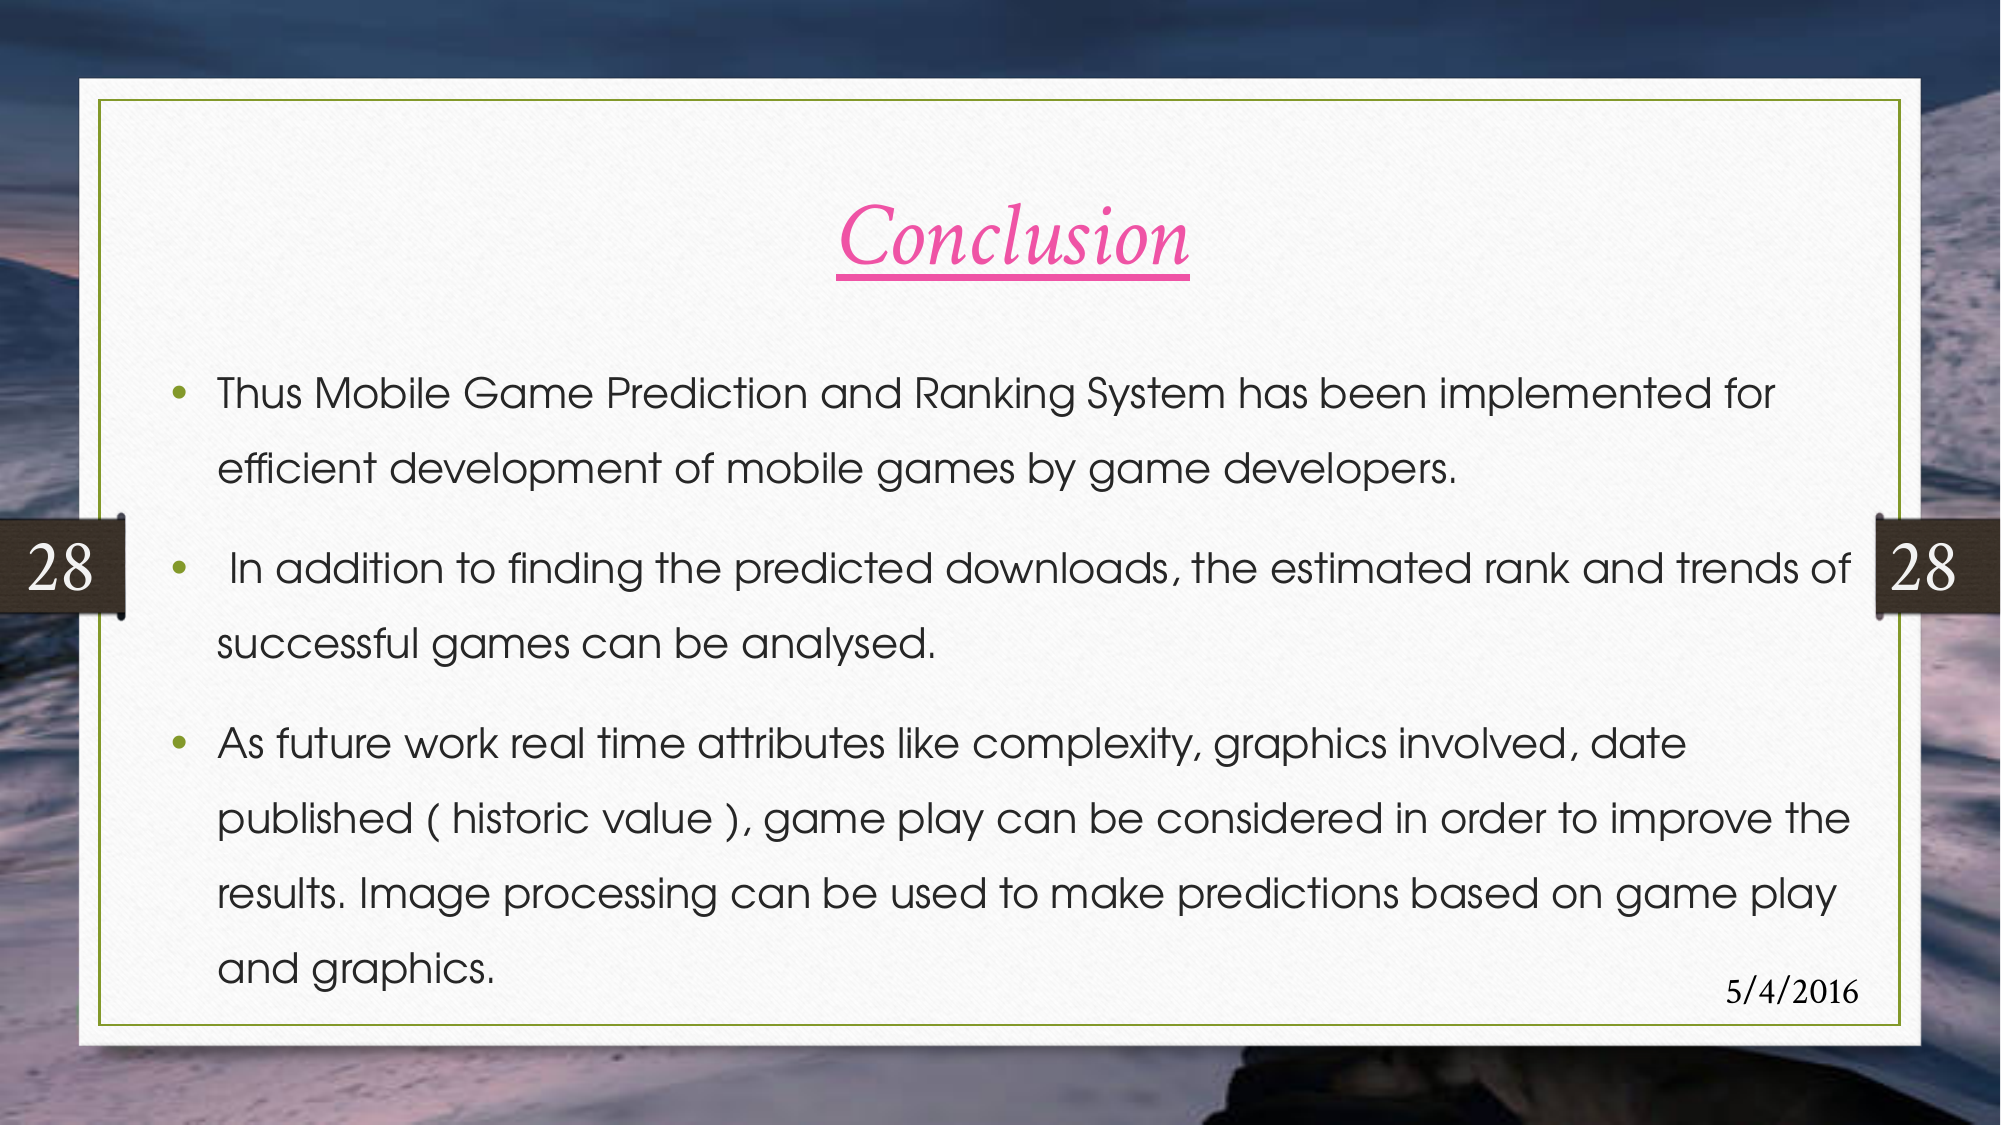

Conclusion
Thus Mobile Game Prediction and Ranking System has been implemented for efficient development of mobile games by game developers.
 In addition to finding the predicted downloads, the estimated rank and trends of successful games can be analysed.
As future work real time attributes like complexity, graphics involved, date published ( historic value ), game play can be considered in order to improve the results. Image processing can be used to make predictions based on game play and graphics.
28
28
5/4/2016